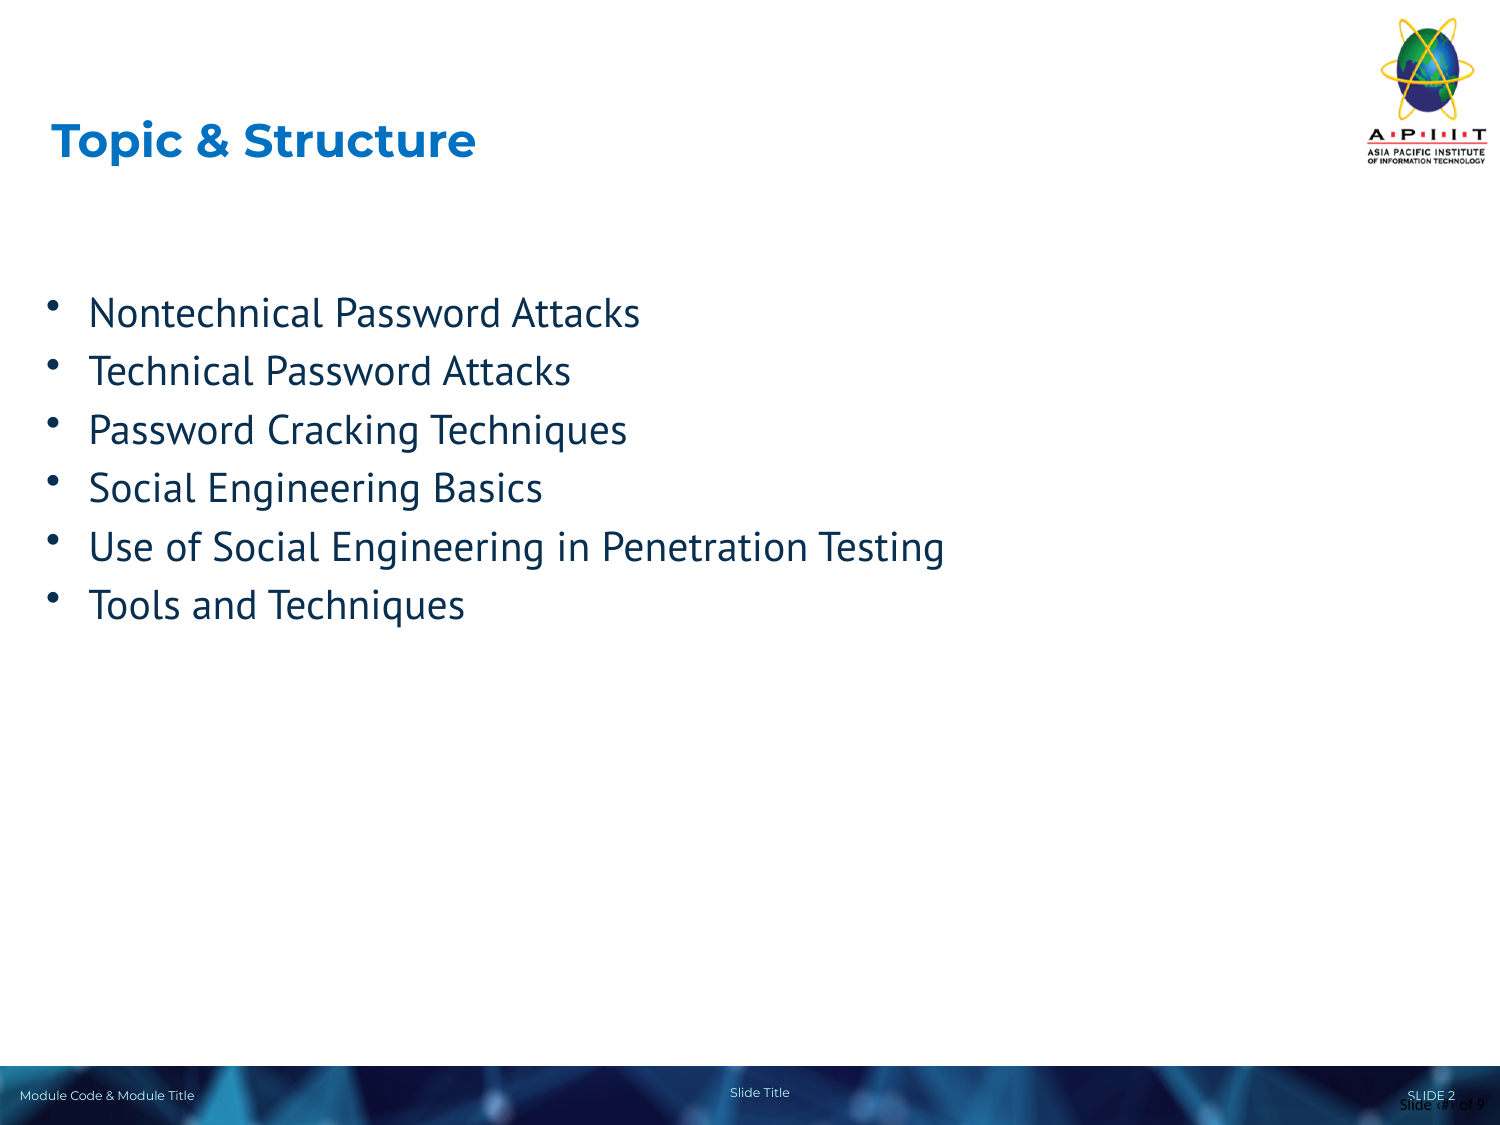

# Topic & Structure
Nontechnical Password Attacks
Technical Password Attacks
Password Cracking Techniques
Social Engineering Basics
Use of Social Engineering in Penetration Testing
Tools and Techniques

Slide ‹#› of 9